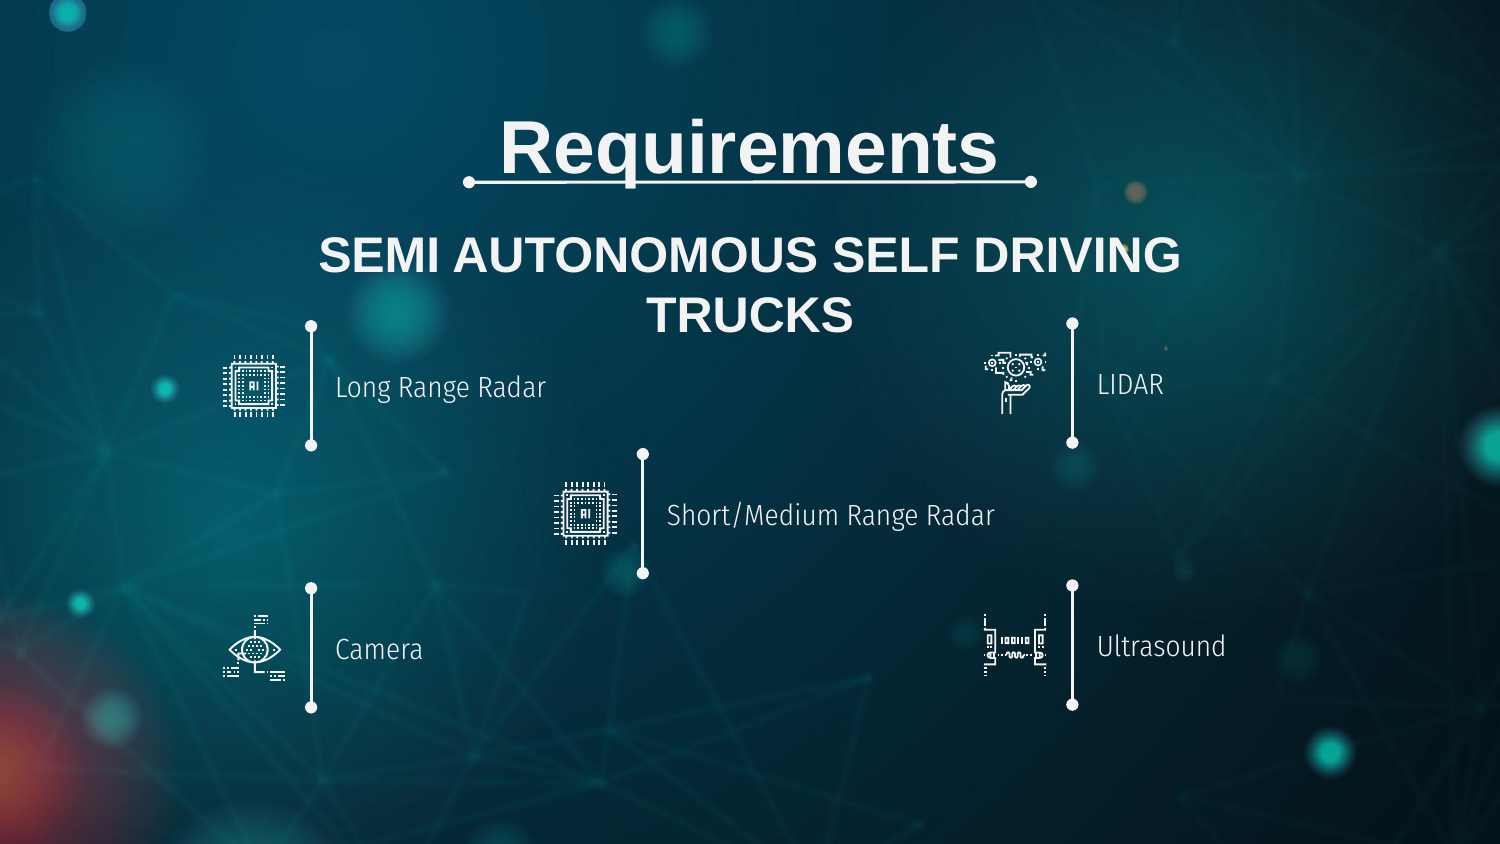

Requirements
SEMI AUTONOMOUS SELF DRIVING TRUCKS
LIDAR
Long Range Radar

Short/Medium Range Radar

Ultrasound
Camera